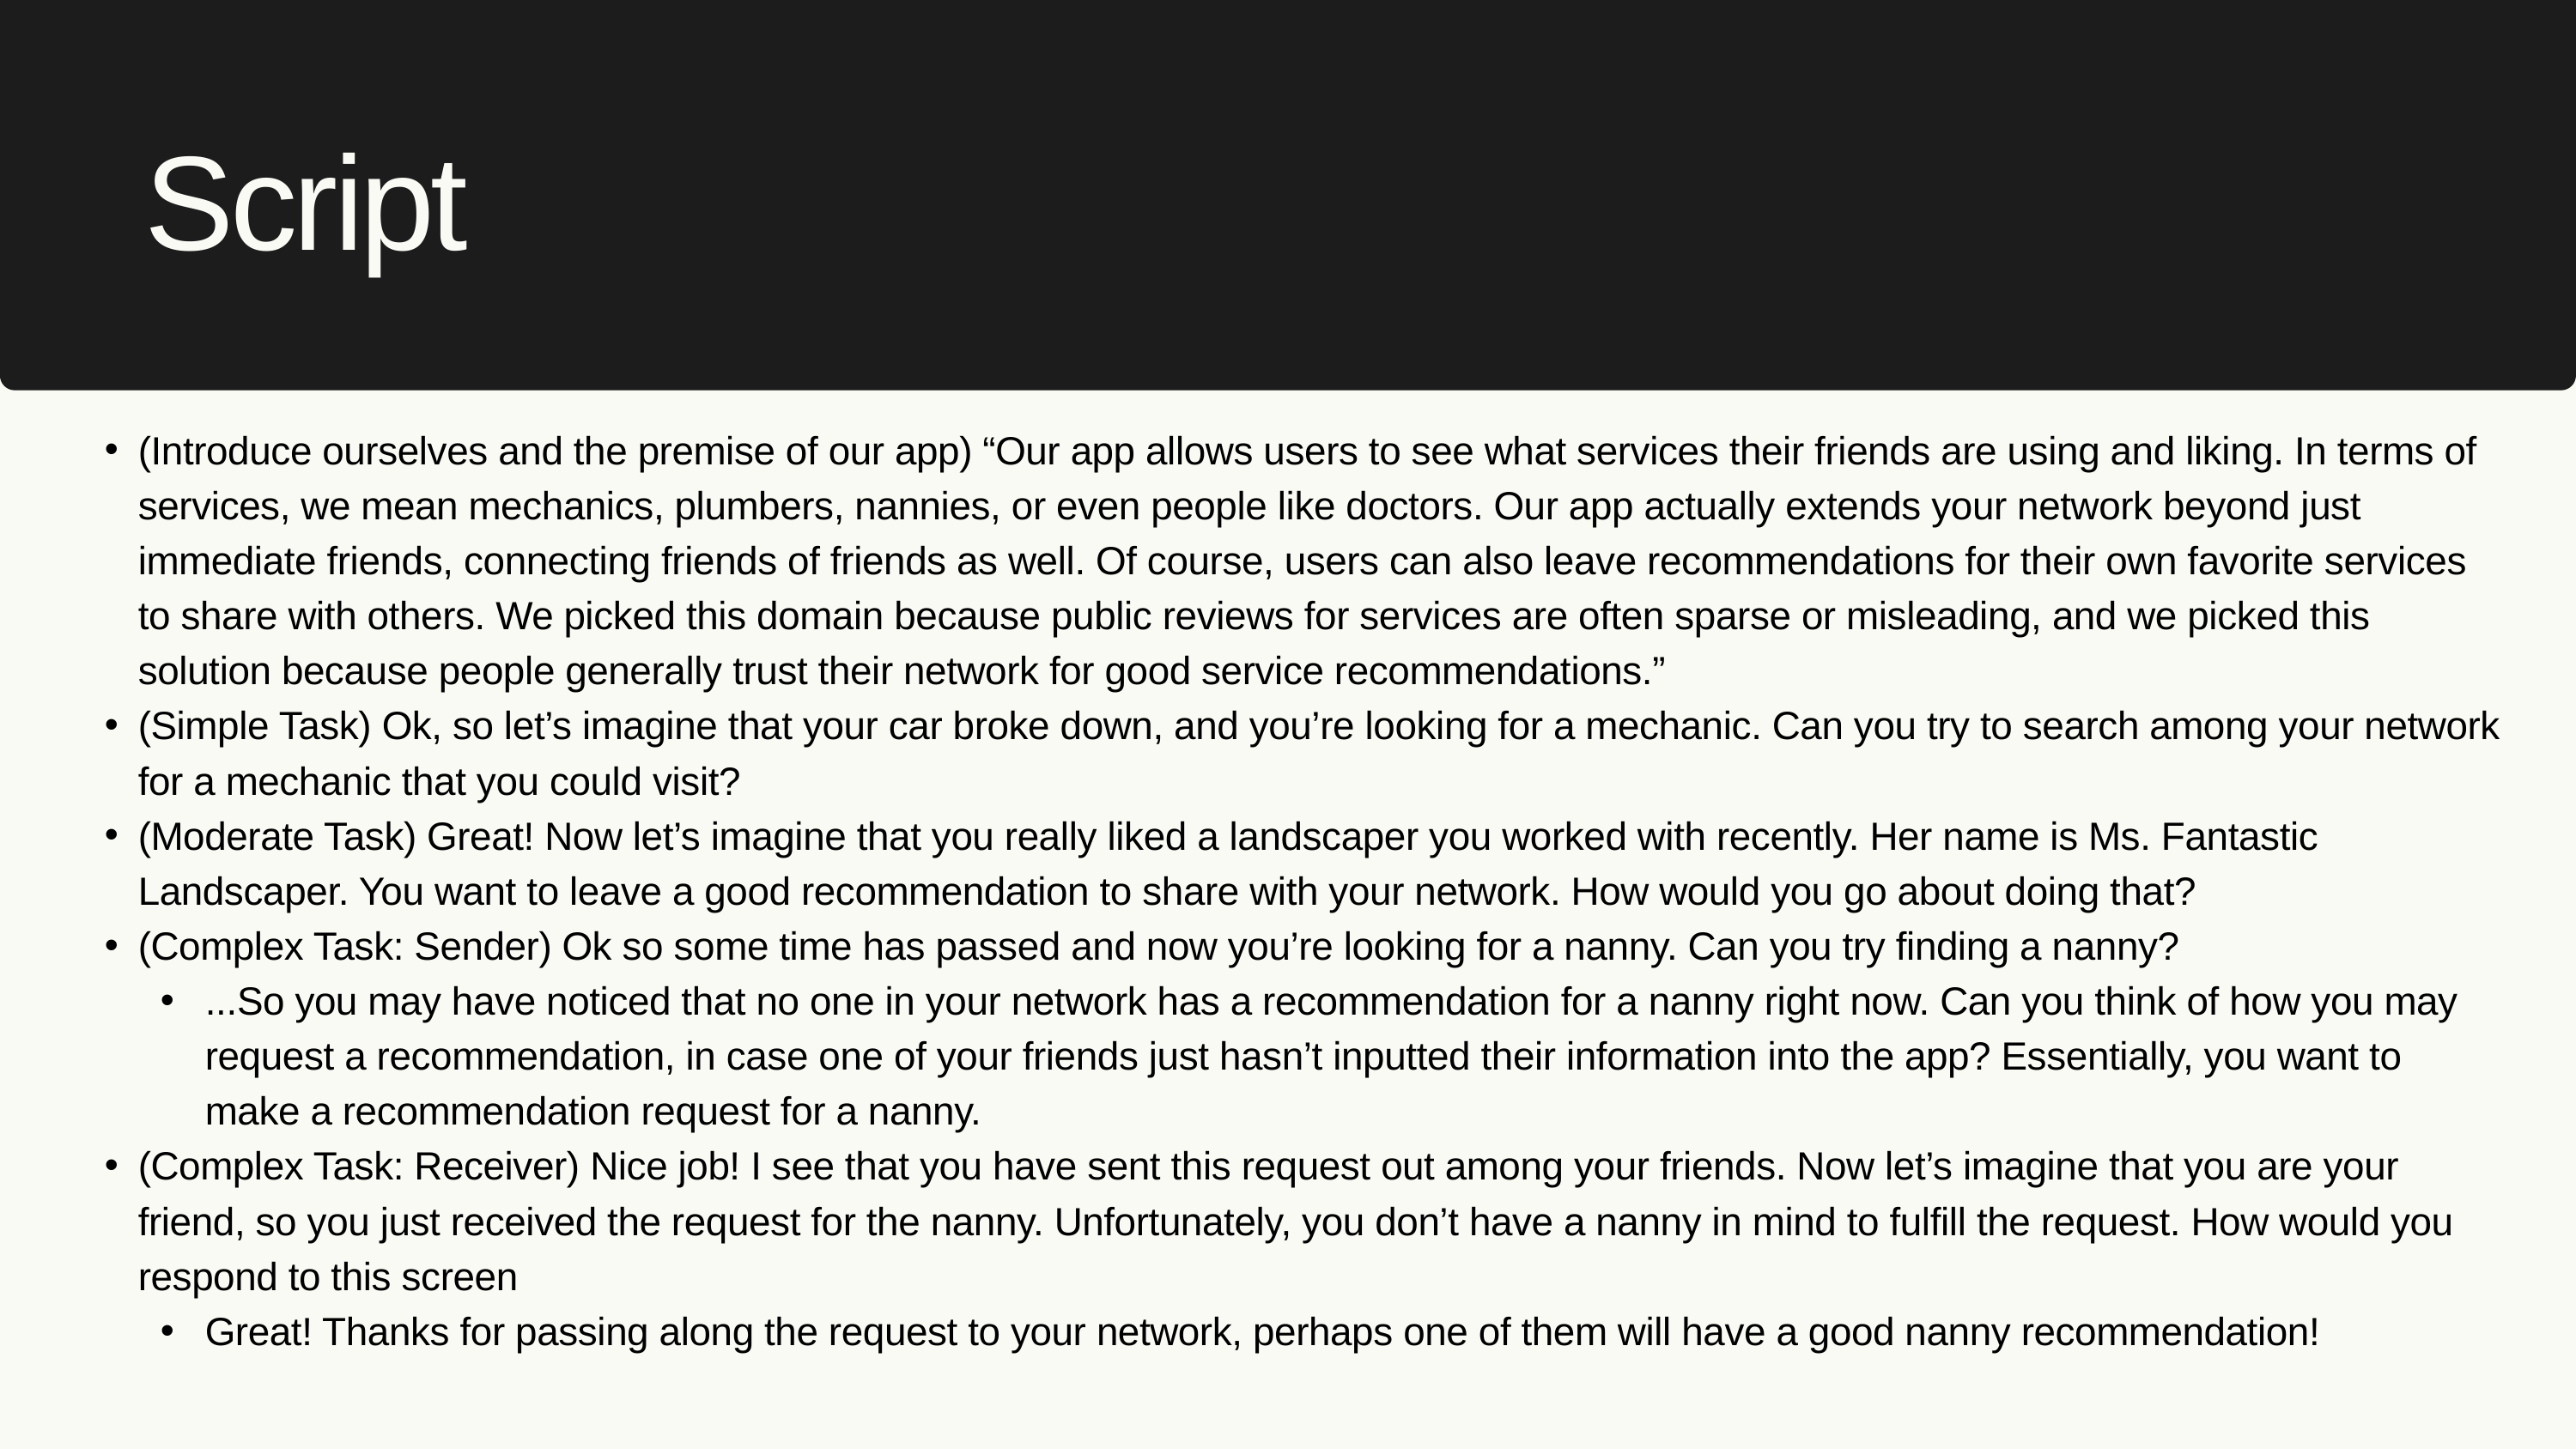

Script
(Introduce ourselves and the premise of our app) “Our app allows users to see what services their friends are using and liking. In terms of services, we mean mechanics, plumbers, nannies, or even people like doctors. Our app actually extends your network beyond just immediate friends, connecting friends of friends as well. Of course, users can also leave recommendations for their own favorite services to share with others. We picked this domain because public reviews for services are often sparse or misleading, and we picked this solution because people generally trust their network for good service recommendations.”
(Simple Task) Ok, so let’s imagine that your car broke down, and you’re looking for a mechanic. Can you try to search among your network for a mechanic that you could visit?
(Moderate Task) Great! Now let’s imagine that you really liked a landscaper you worked with recently. Her name is Ms. Fantastic Landscaper. You want to leave a good recommendation to share with your network. How would you go about doing that?
(Complex Task: Sender) Ok so some time has passed and now you’re looking for a nanny. Can you try finding a nanny?
...So you may have noticed that no one in your network has a recommendation for a nanny right now. Can you think of how you may request a recommendation, in case one of your friends just hasn’t inputted their information into the app? Essentially, you want to make a recommendation request for a nanny.
(Complex Task: Receiver) Nice job! I see that you have sent this request out among your friends. Now let’s imagine that you are your friend, so you just received the request for the nanny. Unfortunately, you don’t have a nanny in mind to fulfill the request. How would you respond to this screen
Great! Thanks for passing along the request to your network, perhaps one of them will have a good nanny recommendation!